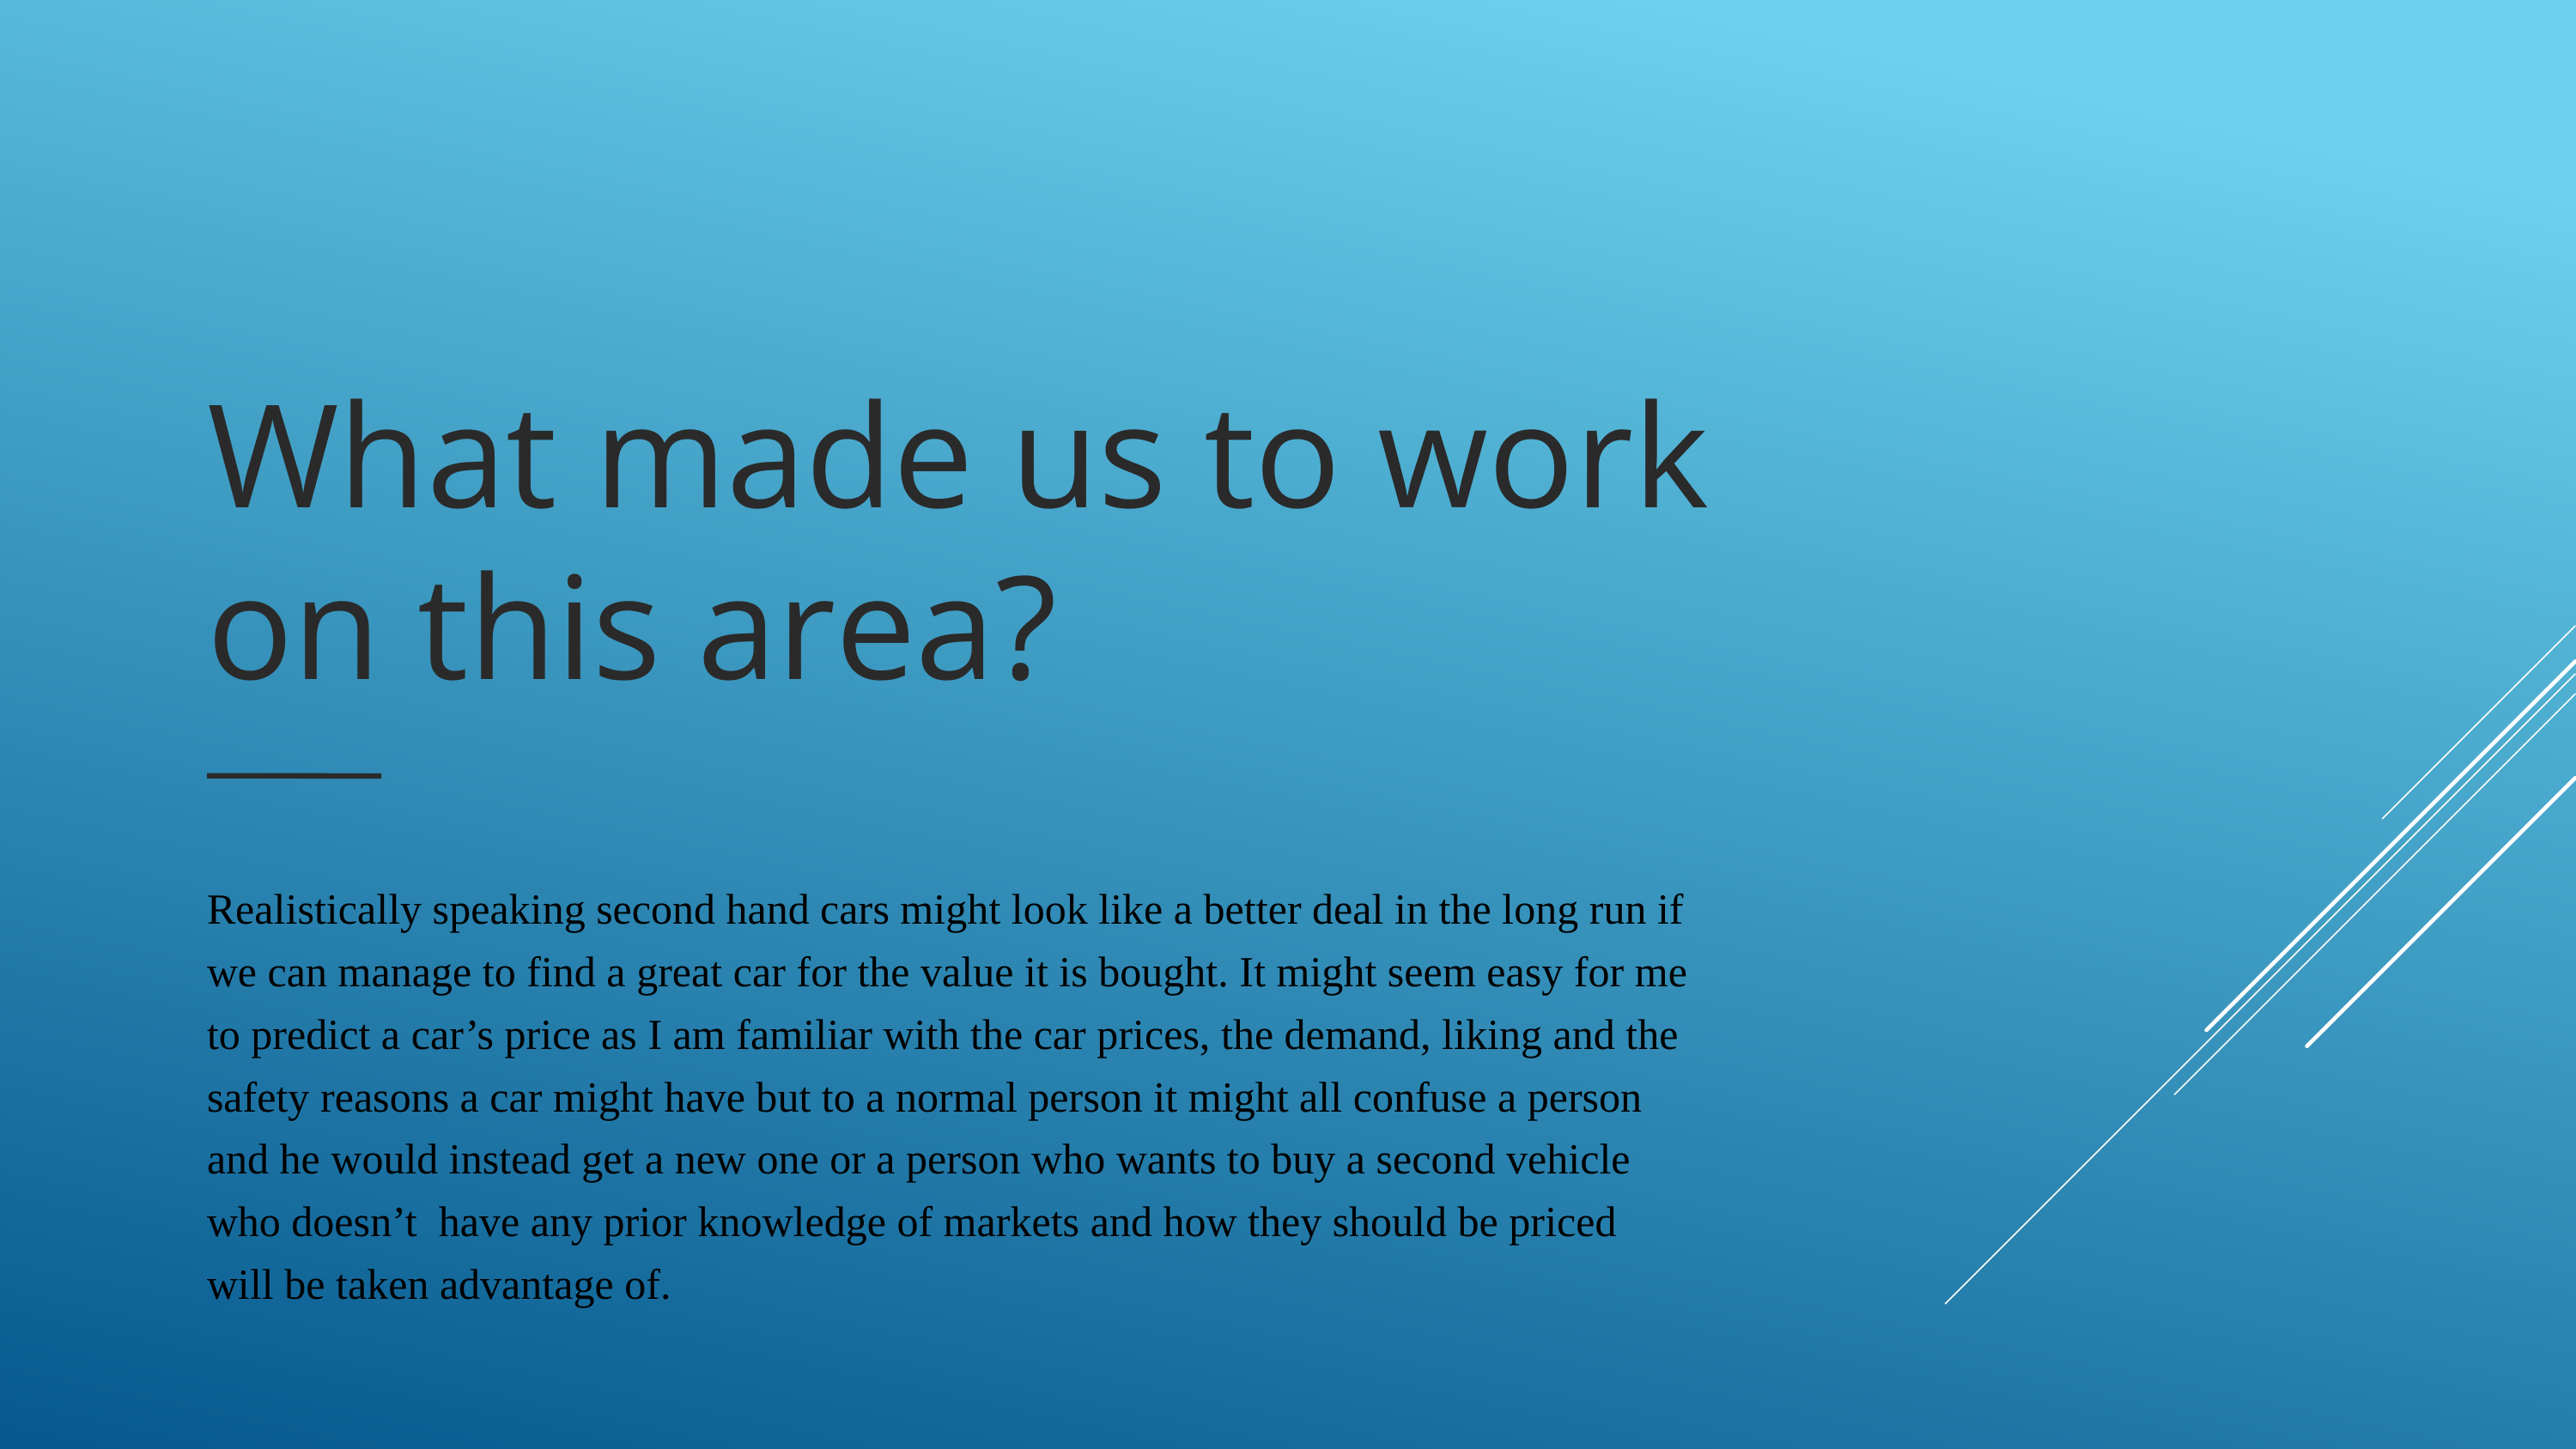

What made us to work on this area?

Realistically speaking second hand cars might look like a better deal in the long run if we can manage to find a great car for the value it is bought. It might seem easy for me to predict a car’s price as I am familiar with the car prices, the demand, liking and the safety reasons a car might have but to a normal person it might all confuse a person and he would instead get a new one or a person who wants to buy a second vehicle who doesn’t  have any prior knowledge of markets and how they should be priced will be taken advantage of.